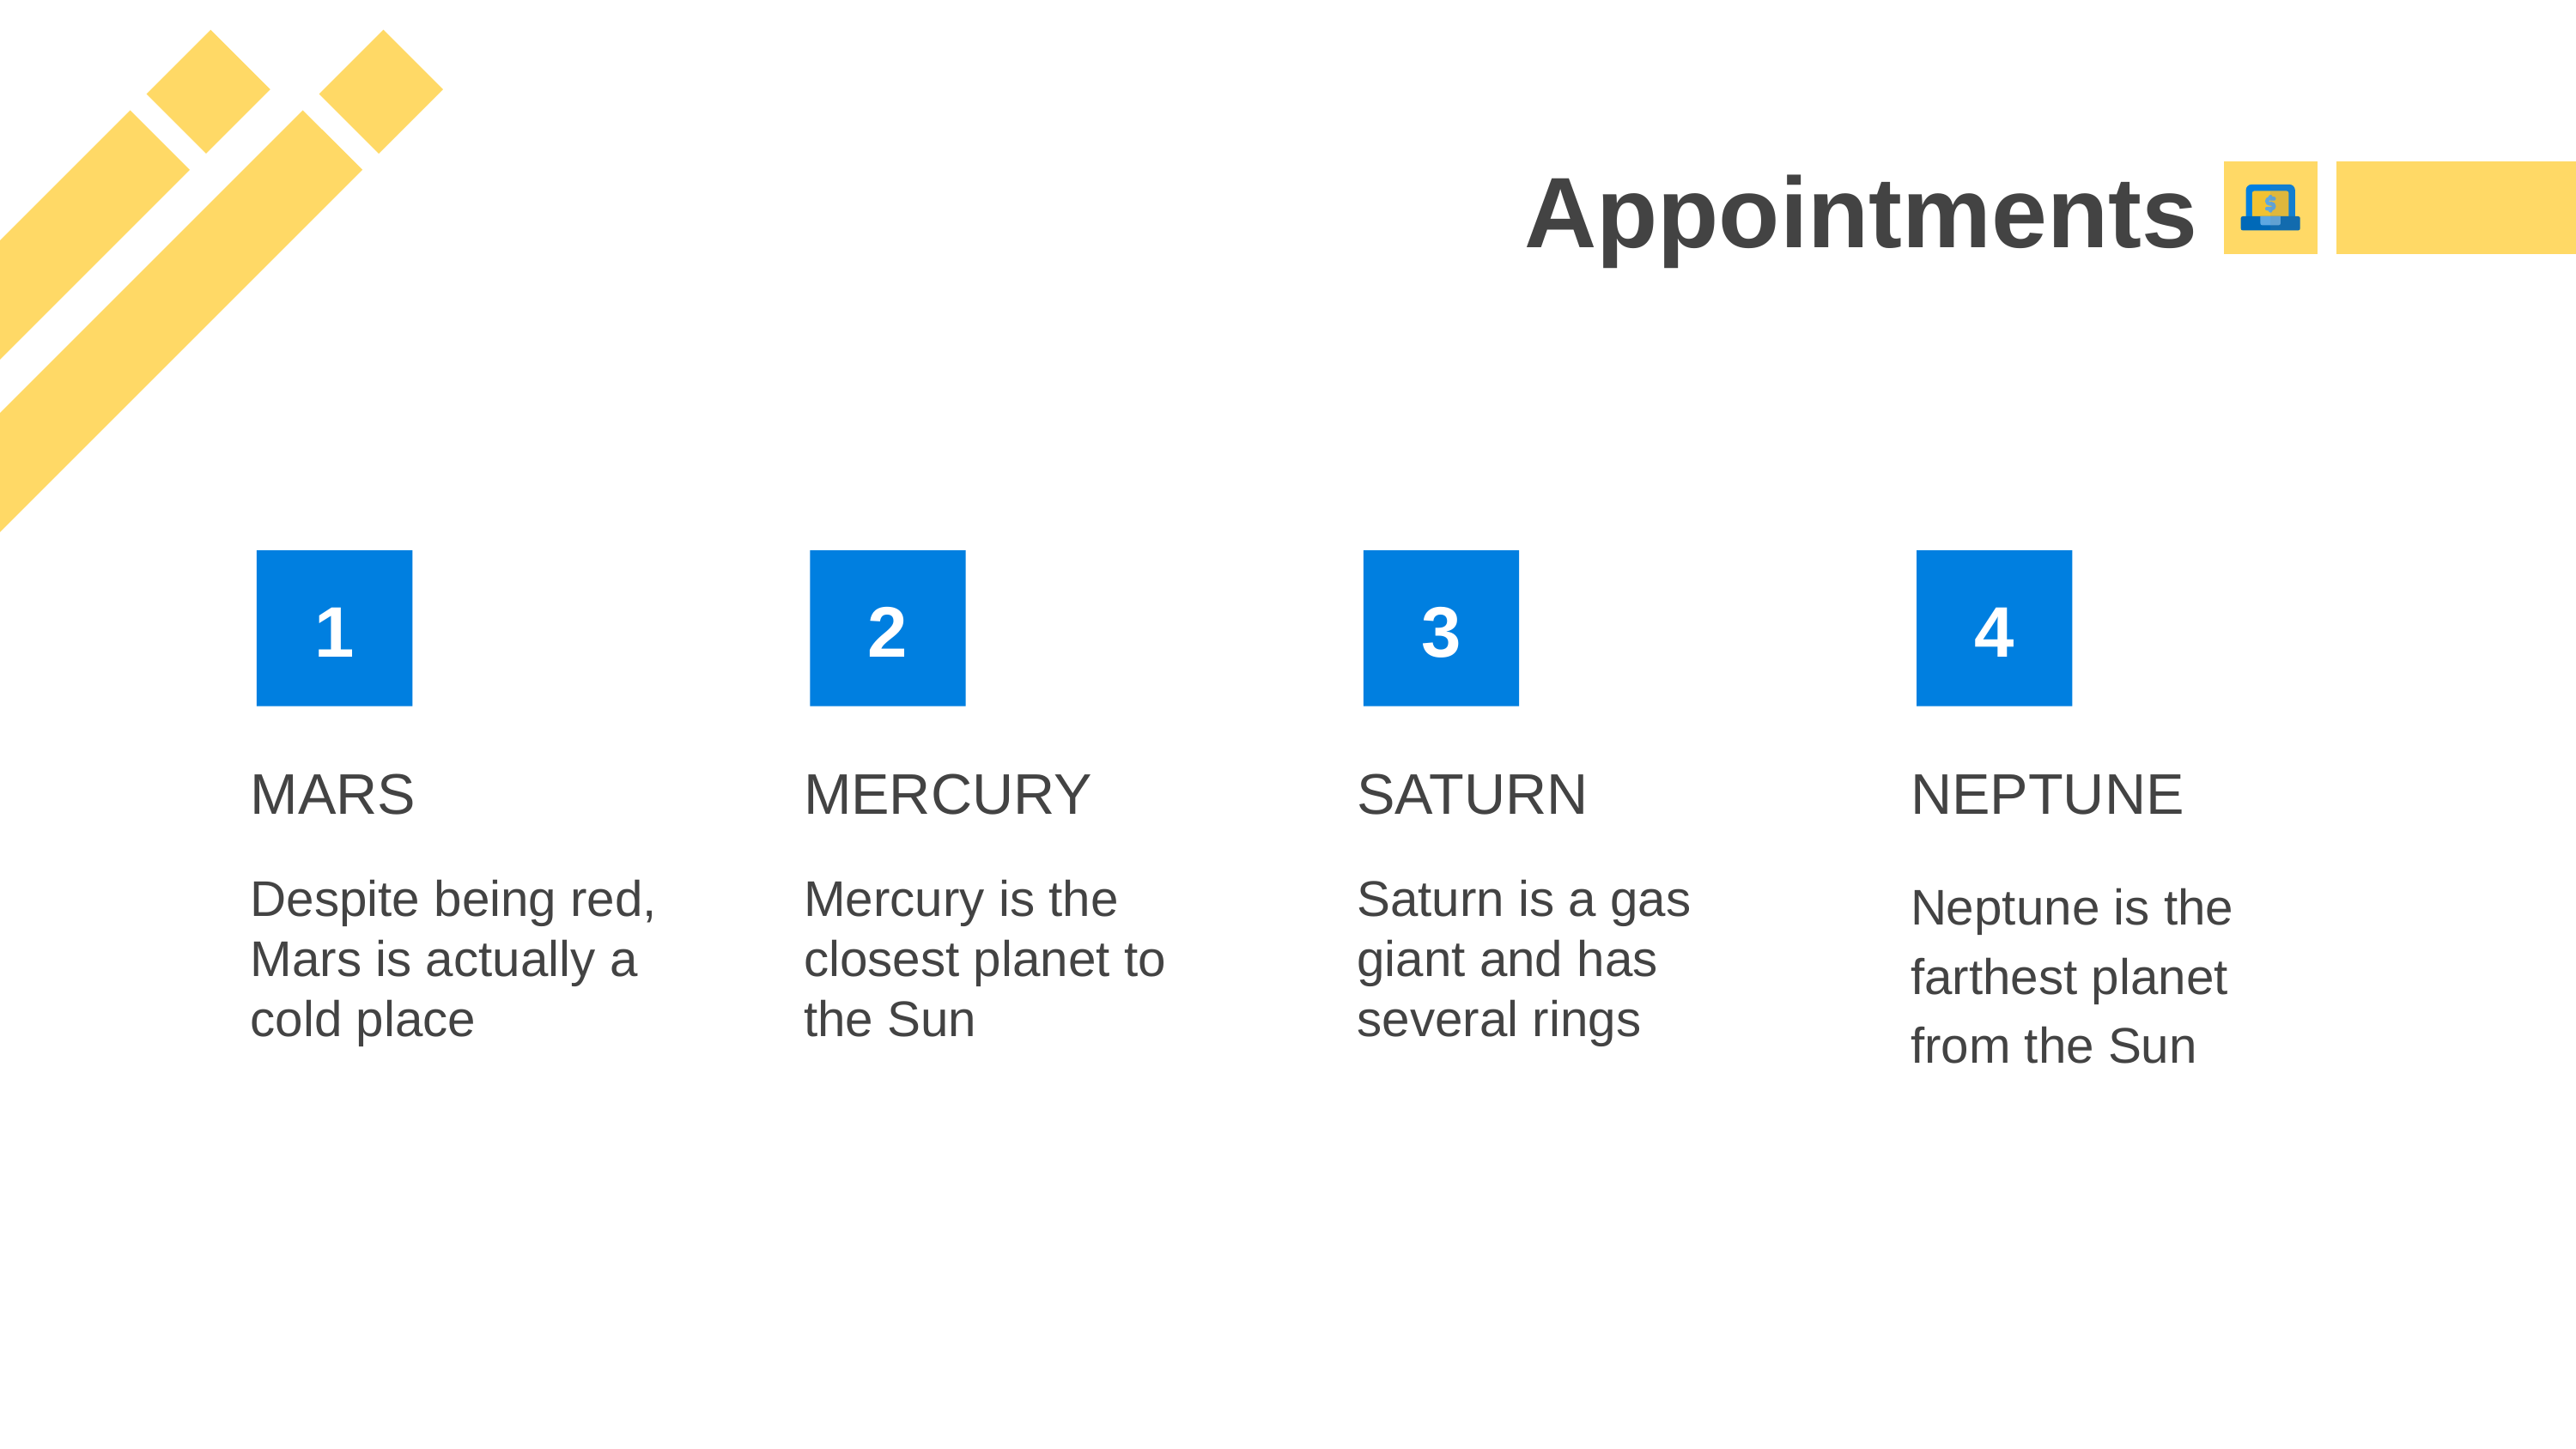

Appointments

# 1
2
3
4
MARS
MERCURY
SATURN
NEPTUNE
Despite being red, Mars is actually a cold place
Mercury is the closest planet to the Sun
Saturn is a gas giant and has several rings
Neptune is the farthest planet from the Sun